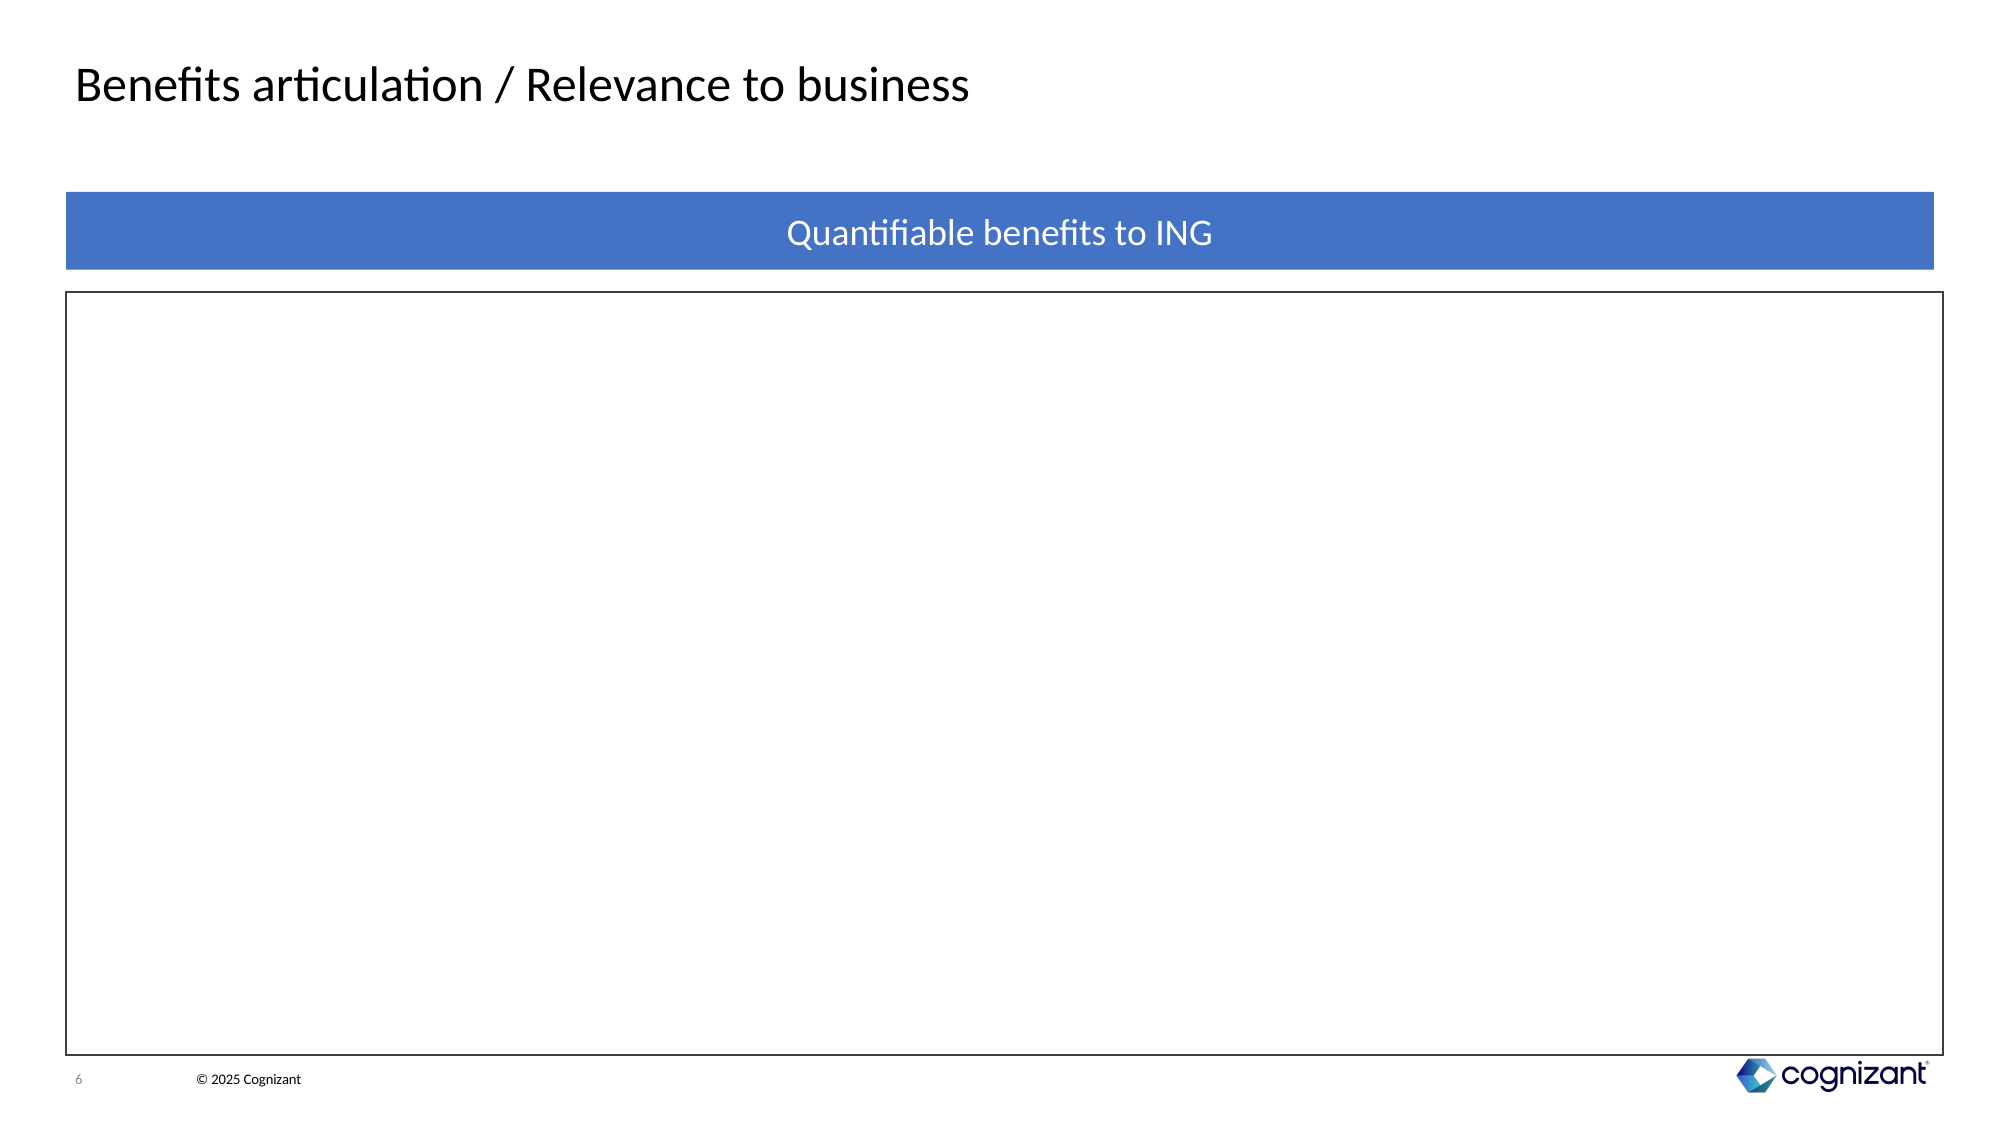

# Benefits articulation / Relevance to business
Quantifiable benefits to ING

6